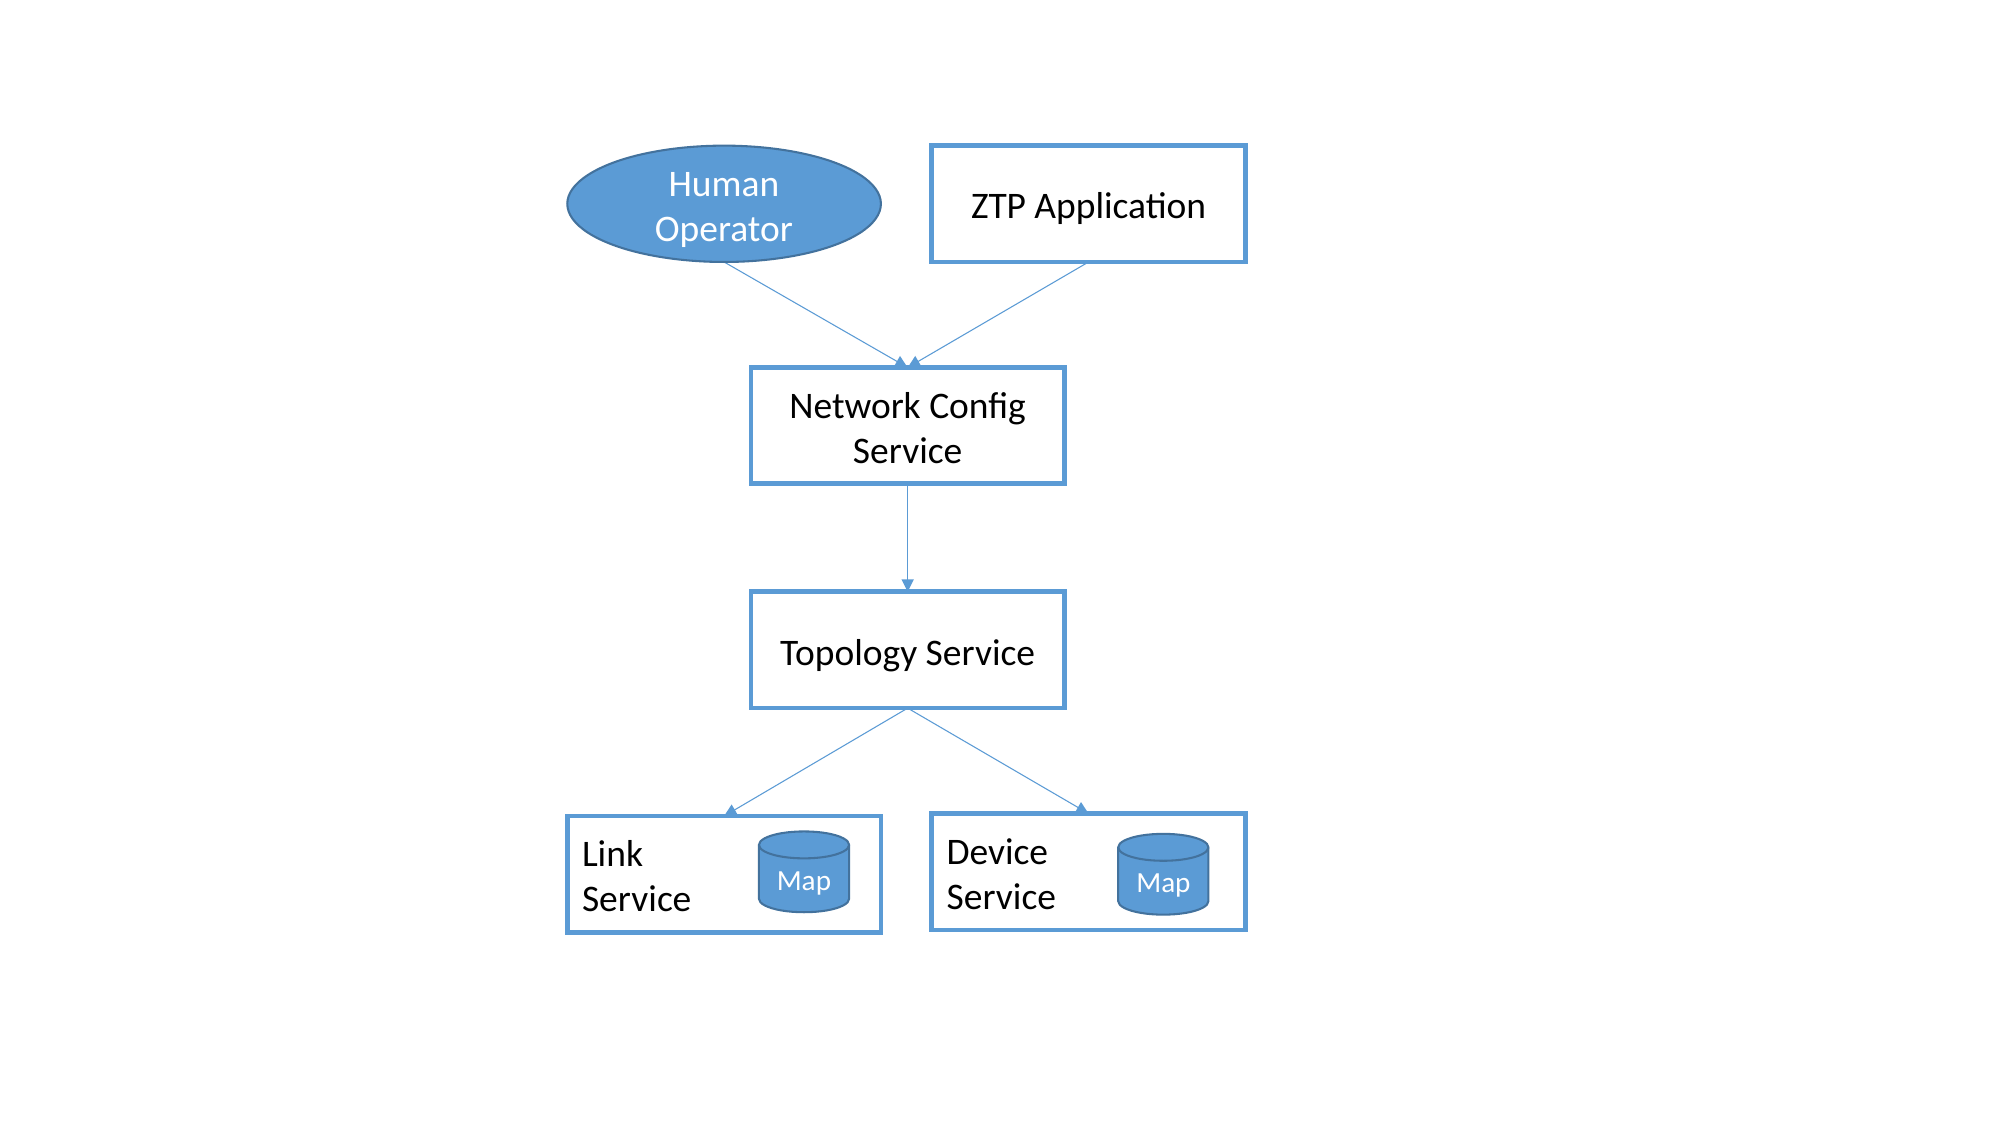

Human
Operator
ZTP Application
Network Config
Service
Topology Service
Device
Service
Link
Service
Map
Map